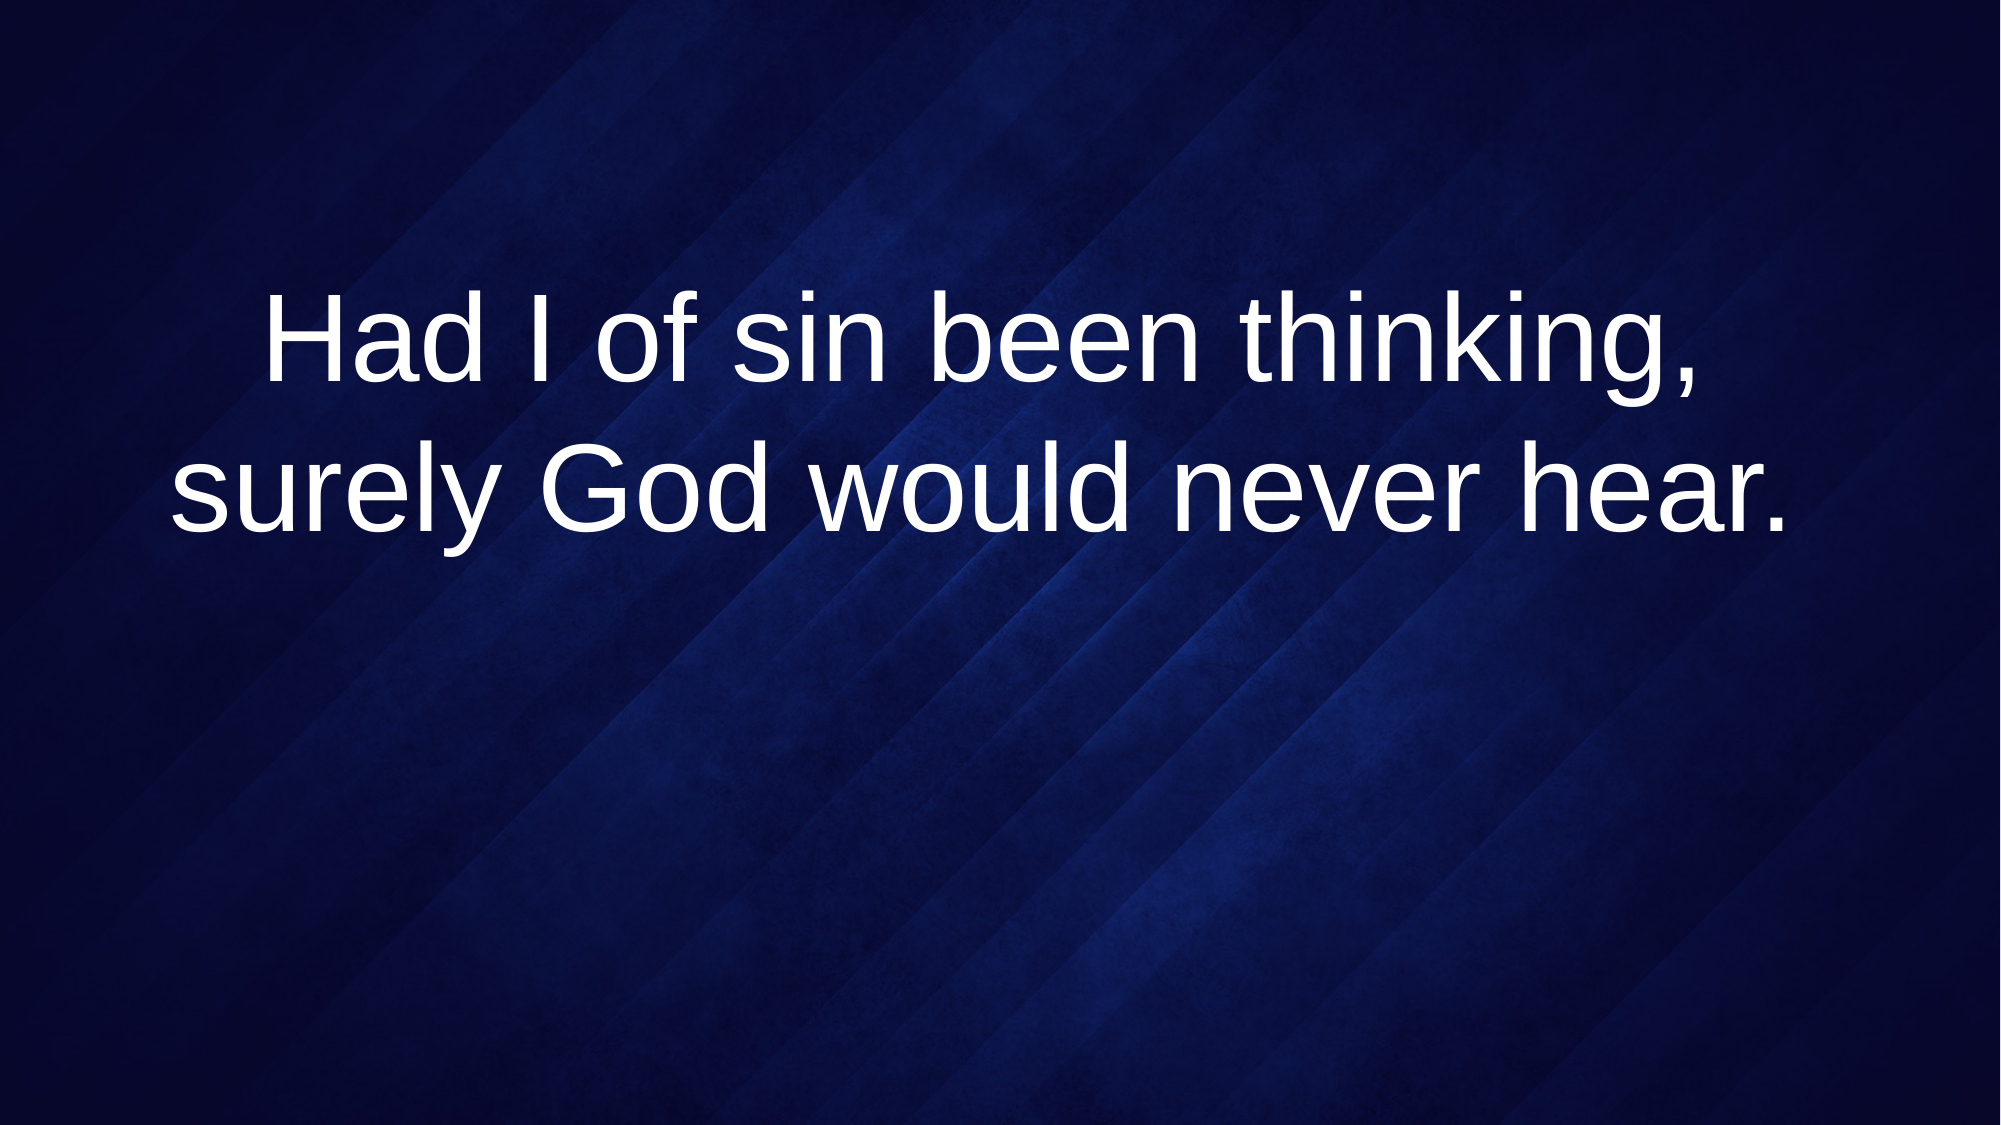

# Had I of sin been thinking, surely God would never hear.